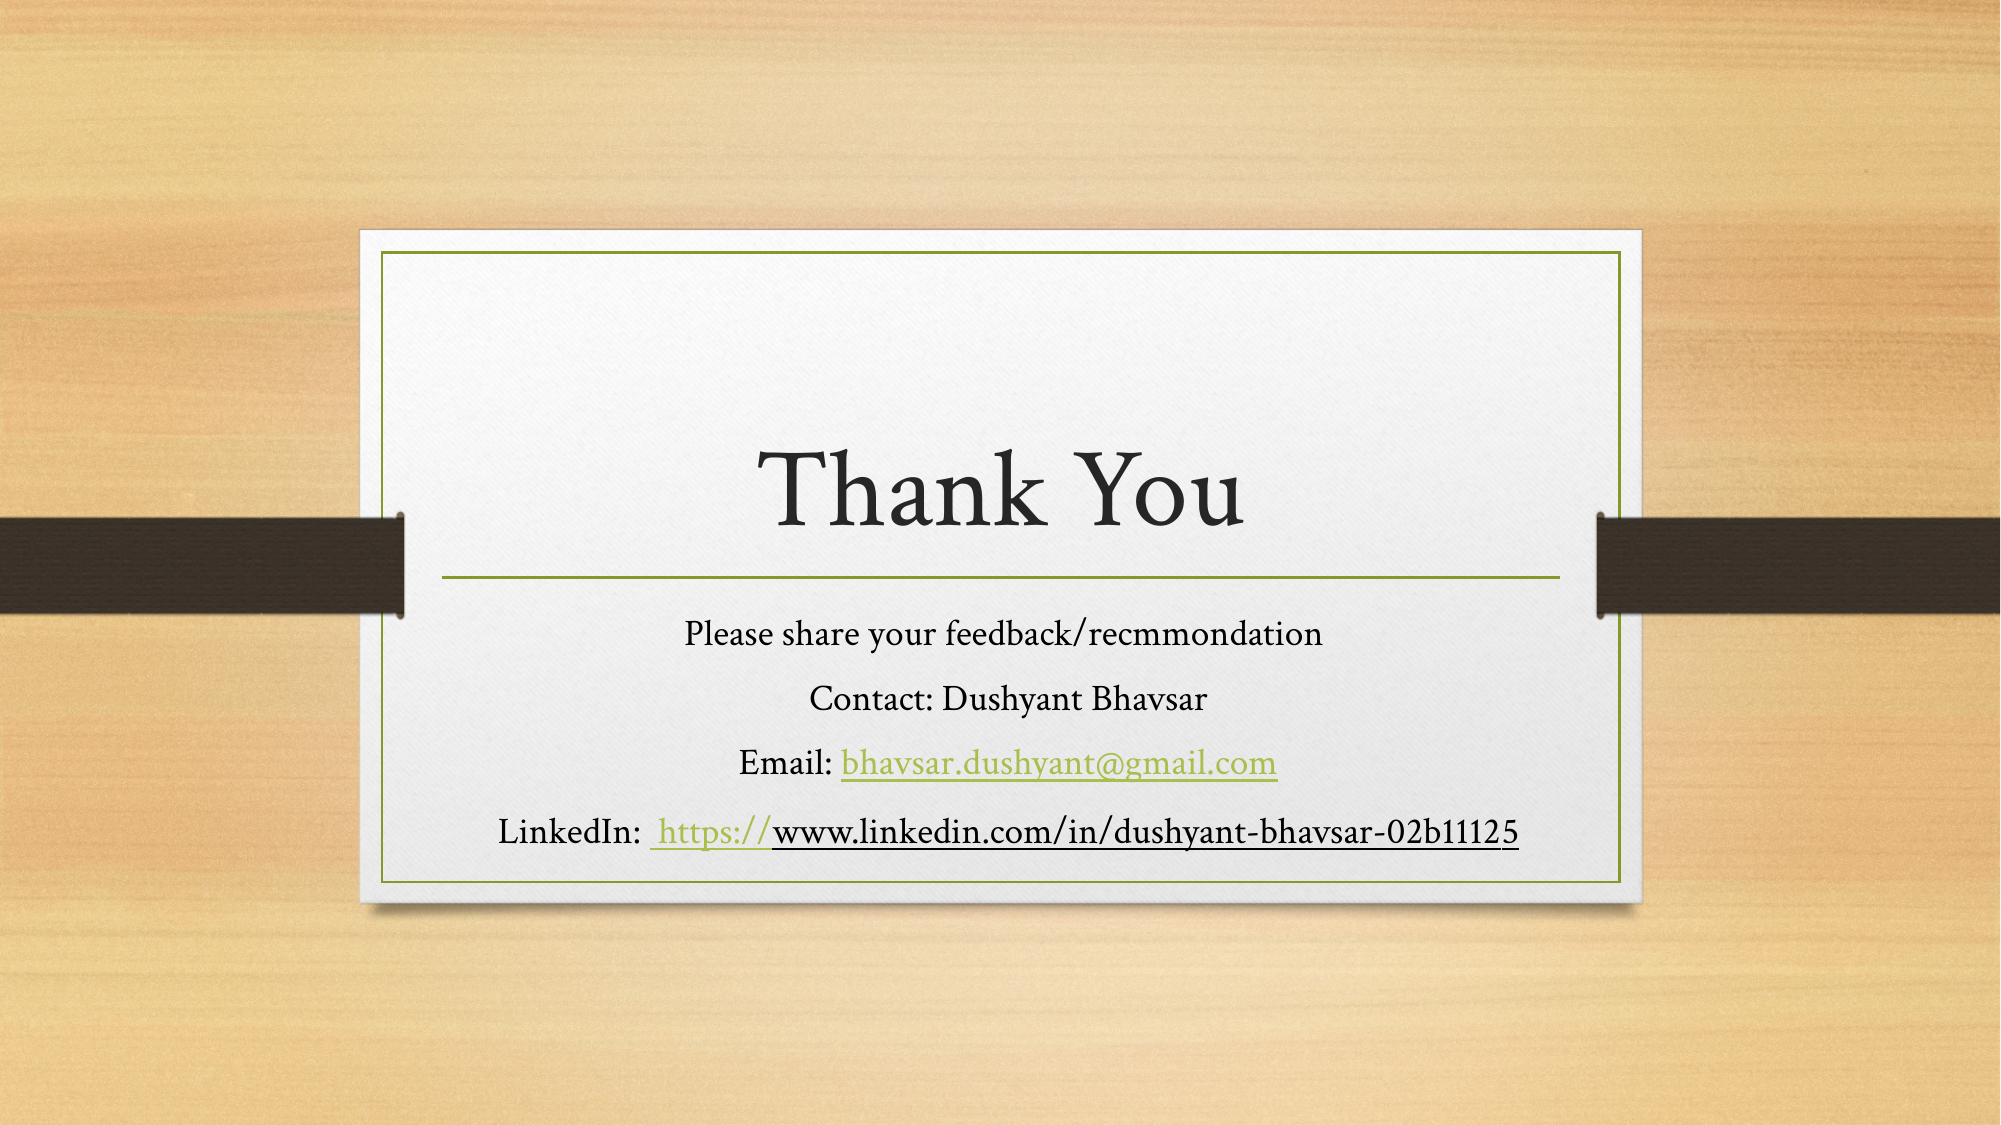

# Thank You
Please share your feedback/recmmondation
Contact: Dushyant Bhavsar
Email: bhavsar.dushyant@gmail.com
LinkedIn:  https://www.linkedin.com/in/dushyant-bhavsar-02b11125